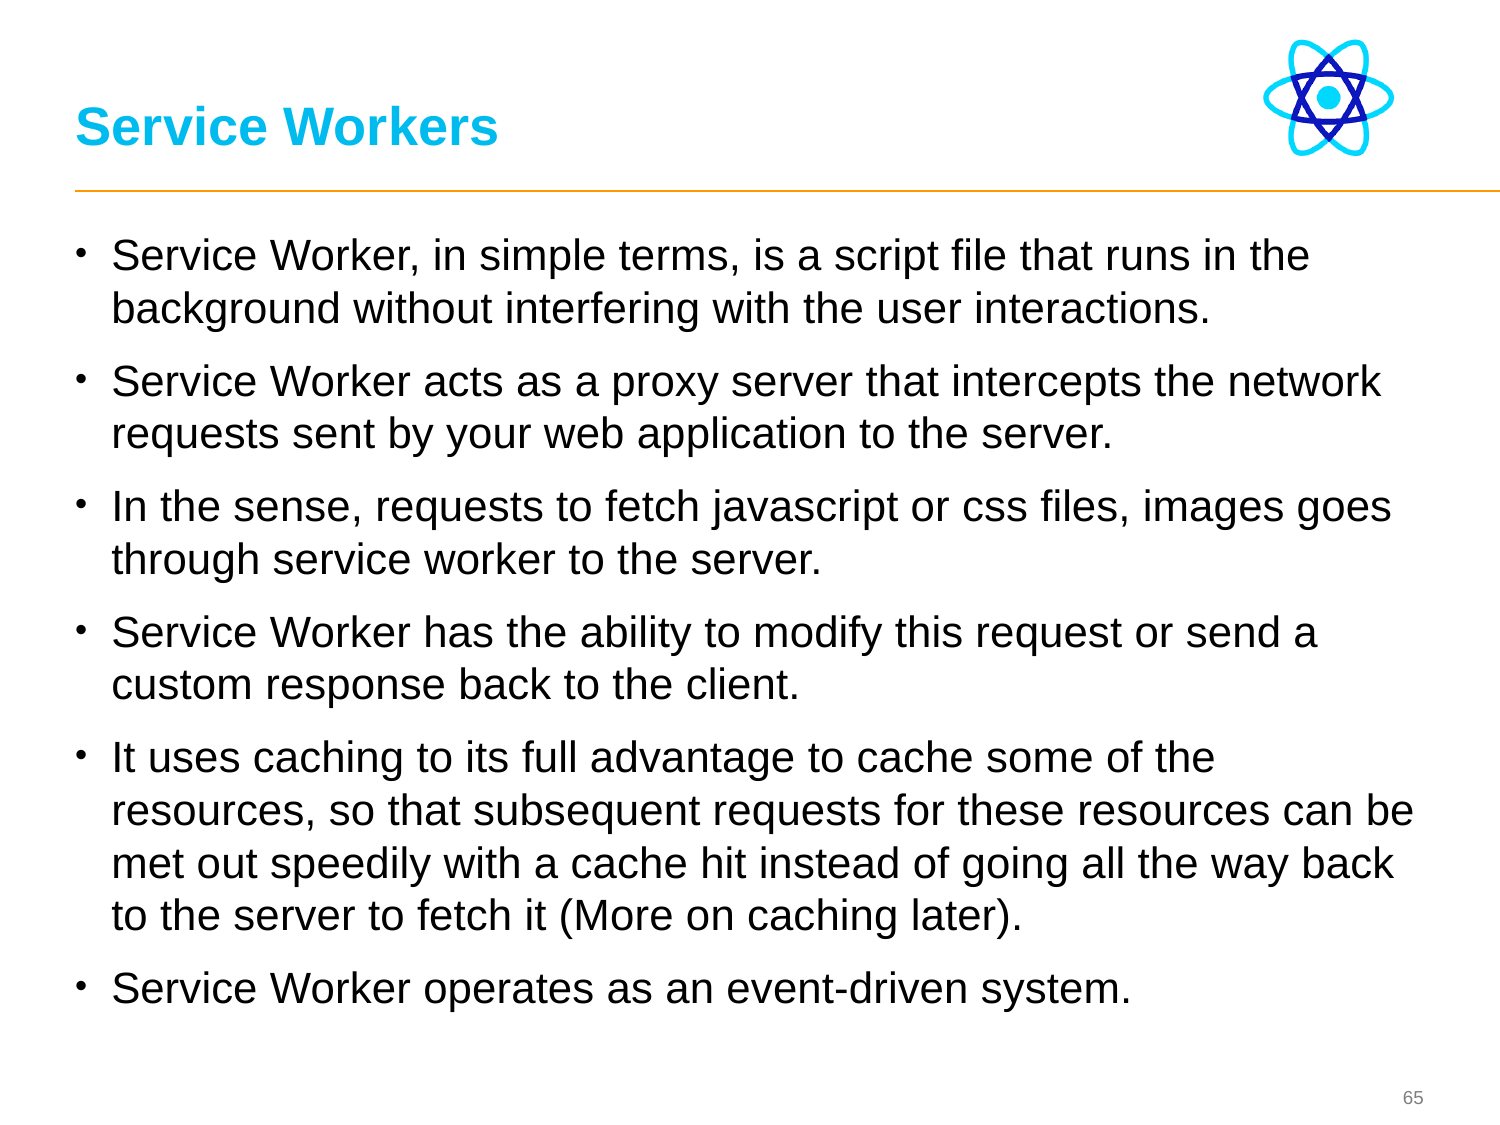

# Service Workers
Service Worker, in simple terms, is a script file that runs in the background without interfering with the user interactions.
Service Worker acts as a proxy server that intercepts the network requests sent by your web application to the server.
In the sense, requests to fetch javascript or css files, images goes through service worker to the server.
Service Worker has the ability to modify this request or send a custom response back to the client.
It uses caching to its full advantage to cache some of the resources, so that subsequent requests for these resources can be met out speedily with a cache hit instead of going all the way back to the server to fetch it (More on caching later).
Service Worker operates as an event-driven system.